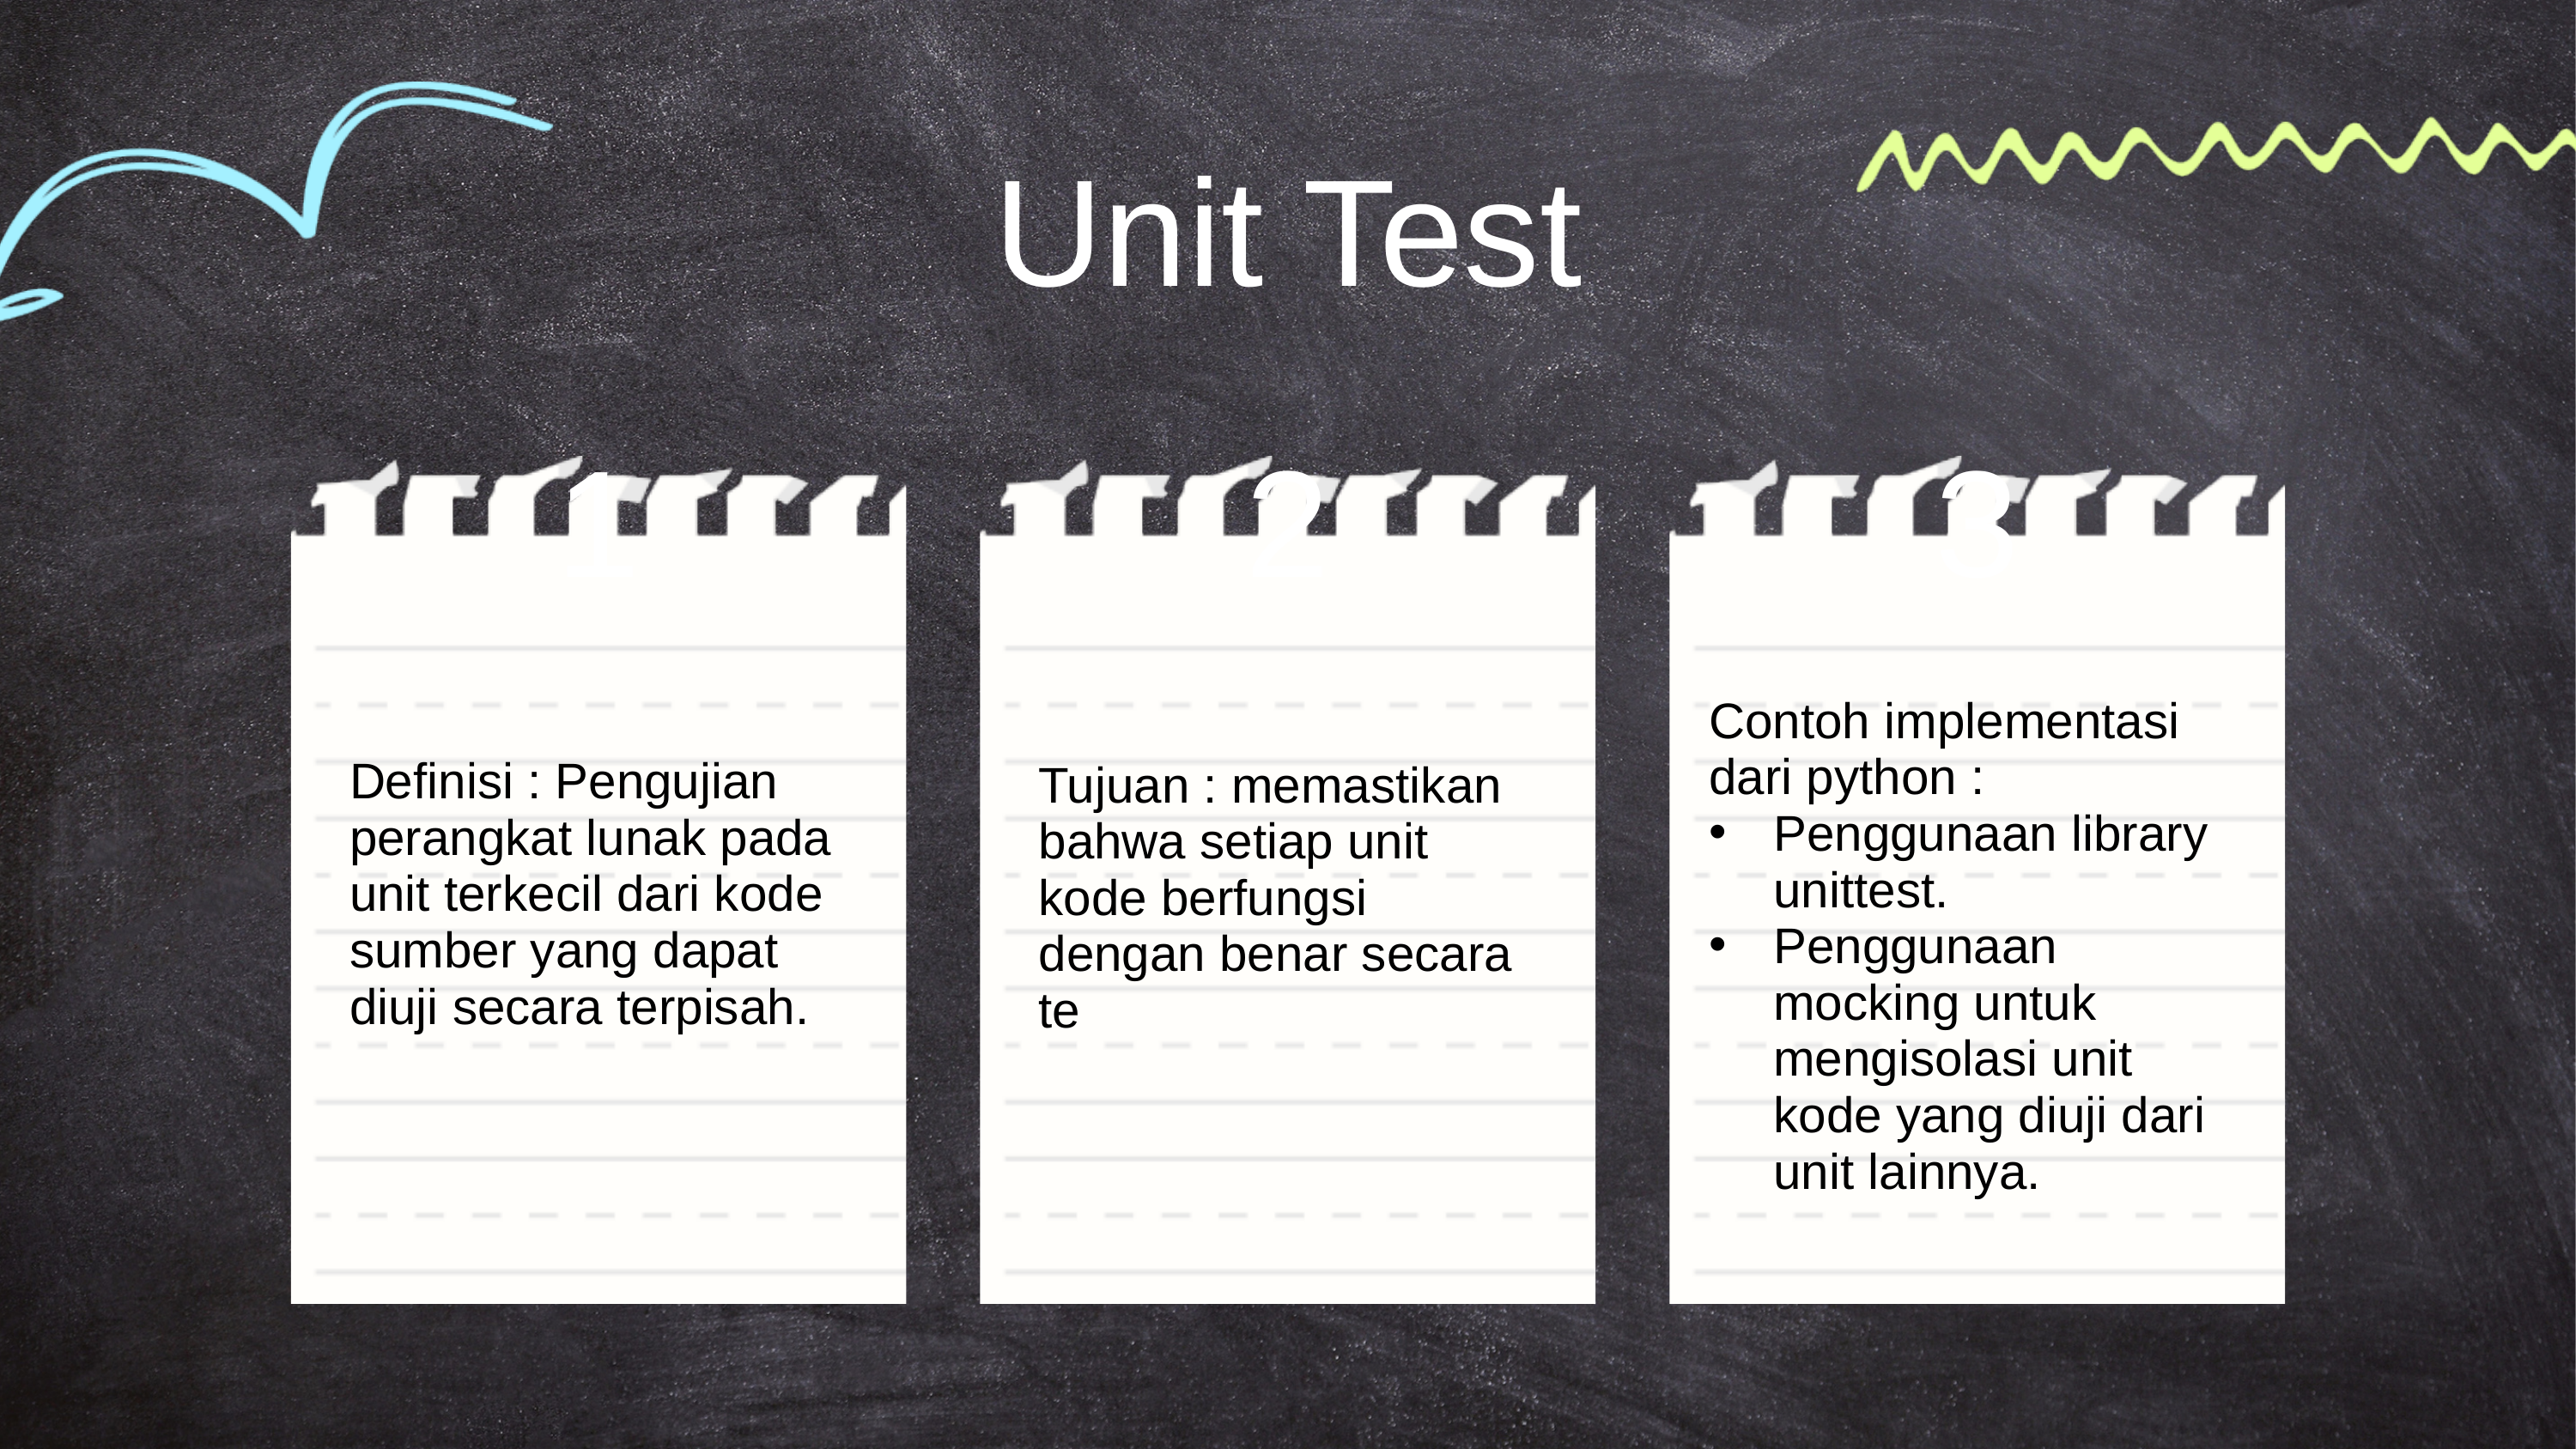

Unit Test

1
2
3
Contoh implementasi    dari python :
Penggunaan library unittest.
Penggunaan mocking untuk mengisolasi unit kode yang diuji dari unit lainnya.
Definisi : Pengujian perangkat lunak pada unit terkecil dari kode sumber yang dapat diuji secara terpisah.
Tujuan : memastikan bahwa setiap unit kode berfungsi dengan benar secara te